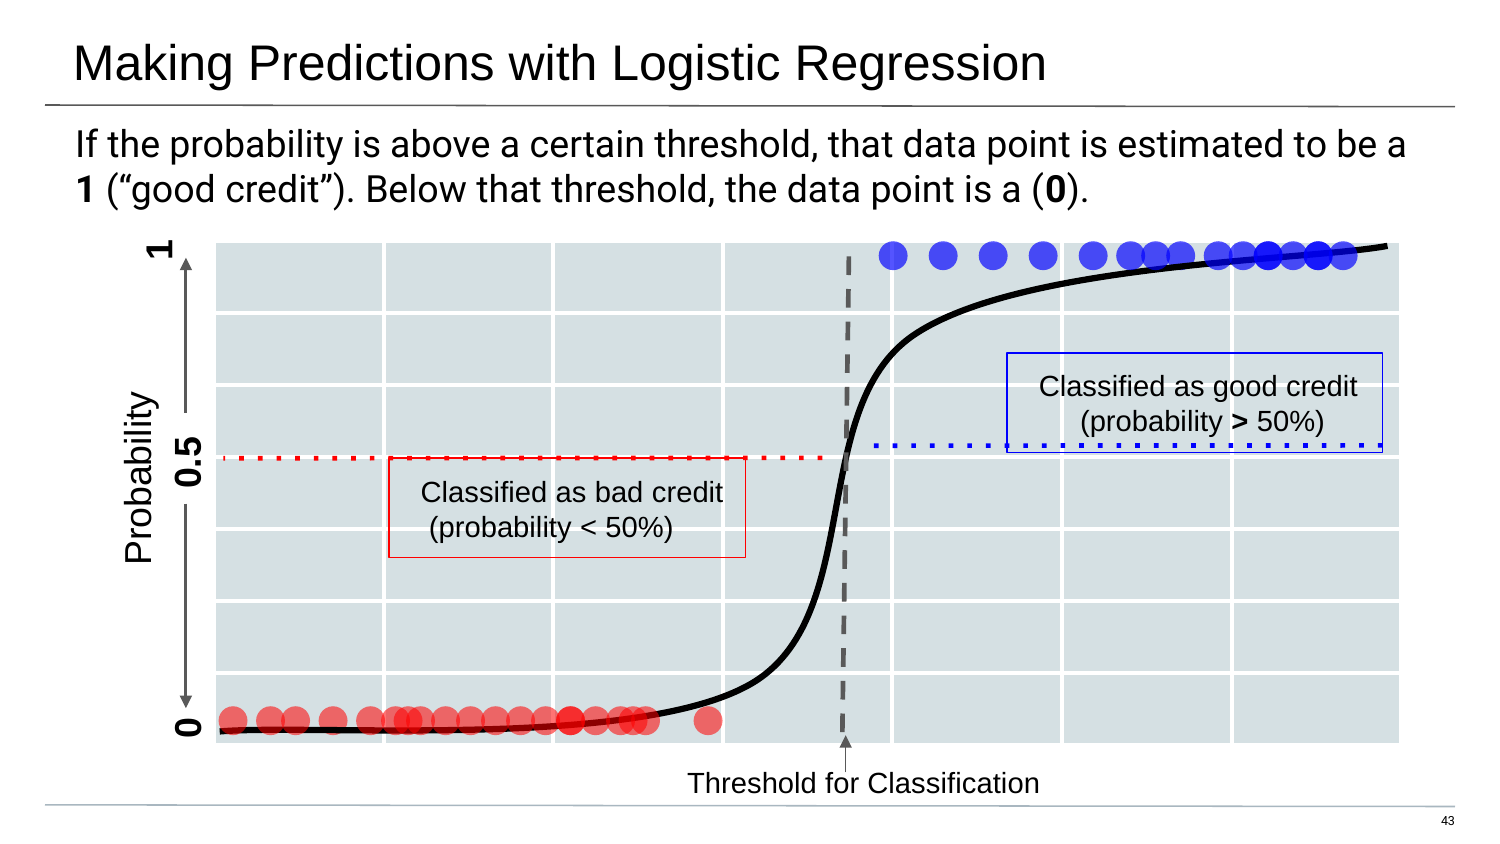

# Making Predictions with Logistic Regression
If the probability is above a certain threshold, that data point is estimated to be a 1 (“good credit”). Below that threshold, the data point is a (0).
1

|  |  |  |  |  |  |  |
| --- | --- | --- | --- | --- | --- | --- |
|  |  |  |  |  |  |  |
|  |  |  |  |  |  |  |
|  |  |  |  |  |  |  |
|  |  |  |  |  |  |  |
|  |  |  |  |  |  |  |
|  |  |  |  |  |  |  |

  Classified as good credit
       (probability > 50%)
Probability
0.5
  Classified as bad credit
   (probability < 50%)
0

Threshold for Classification
43